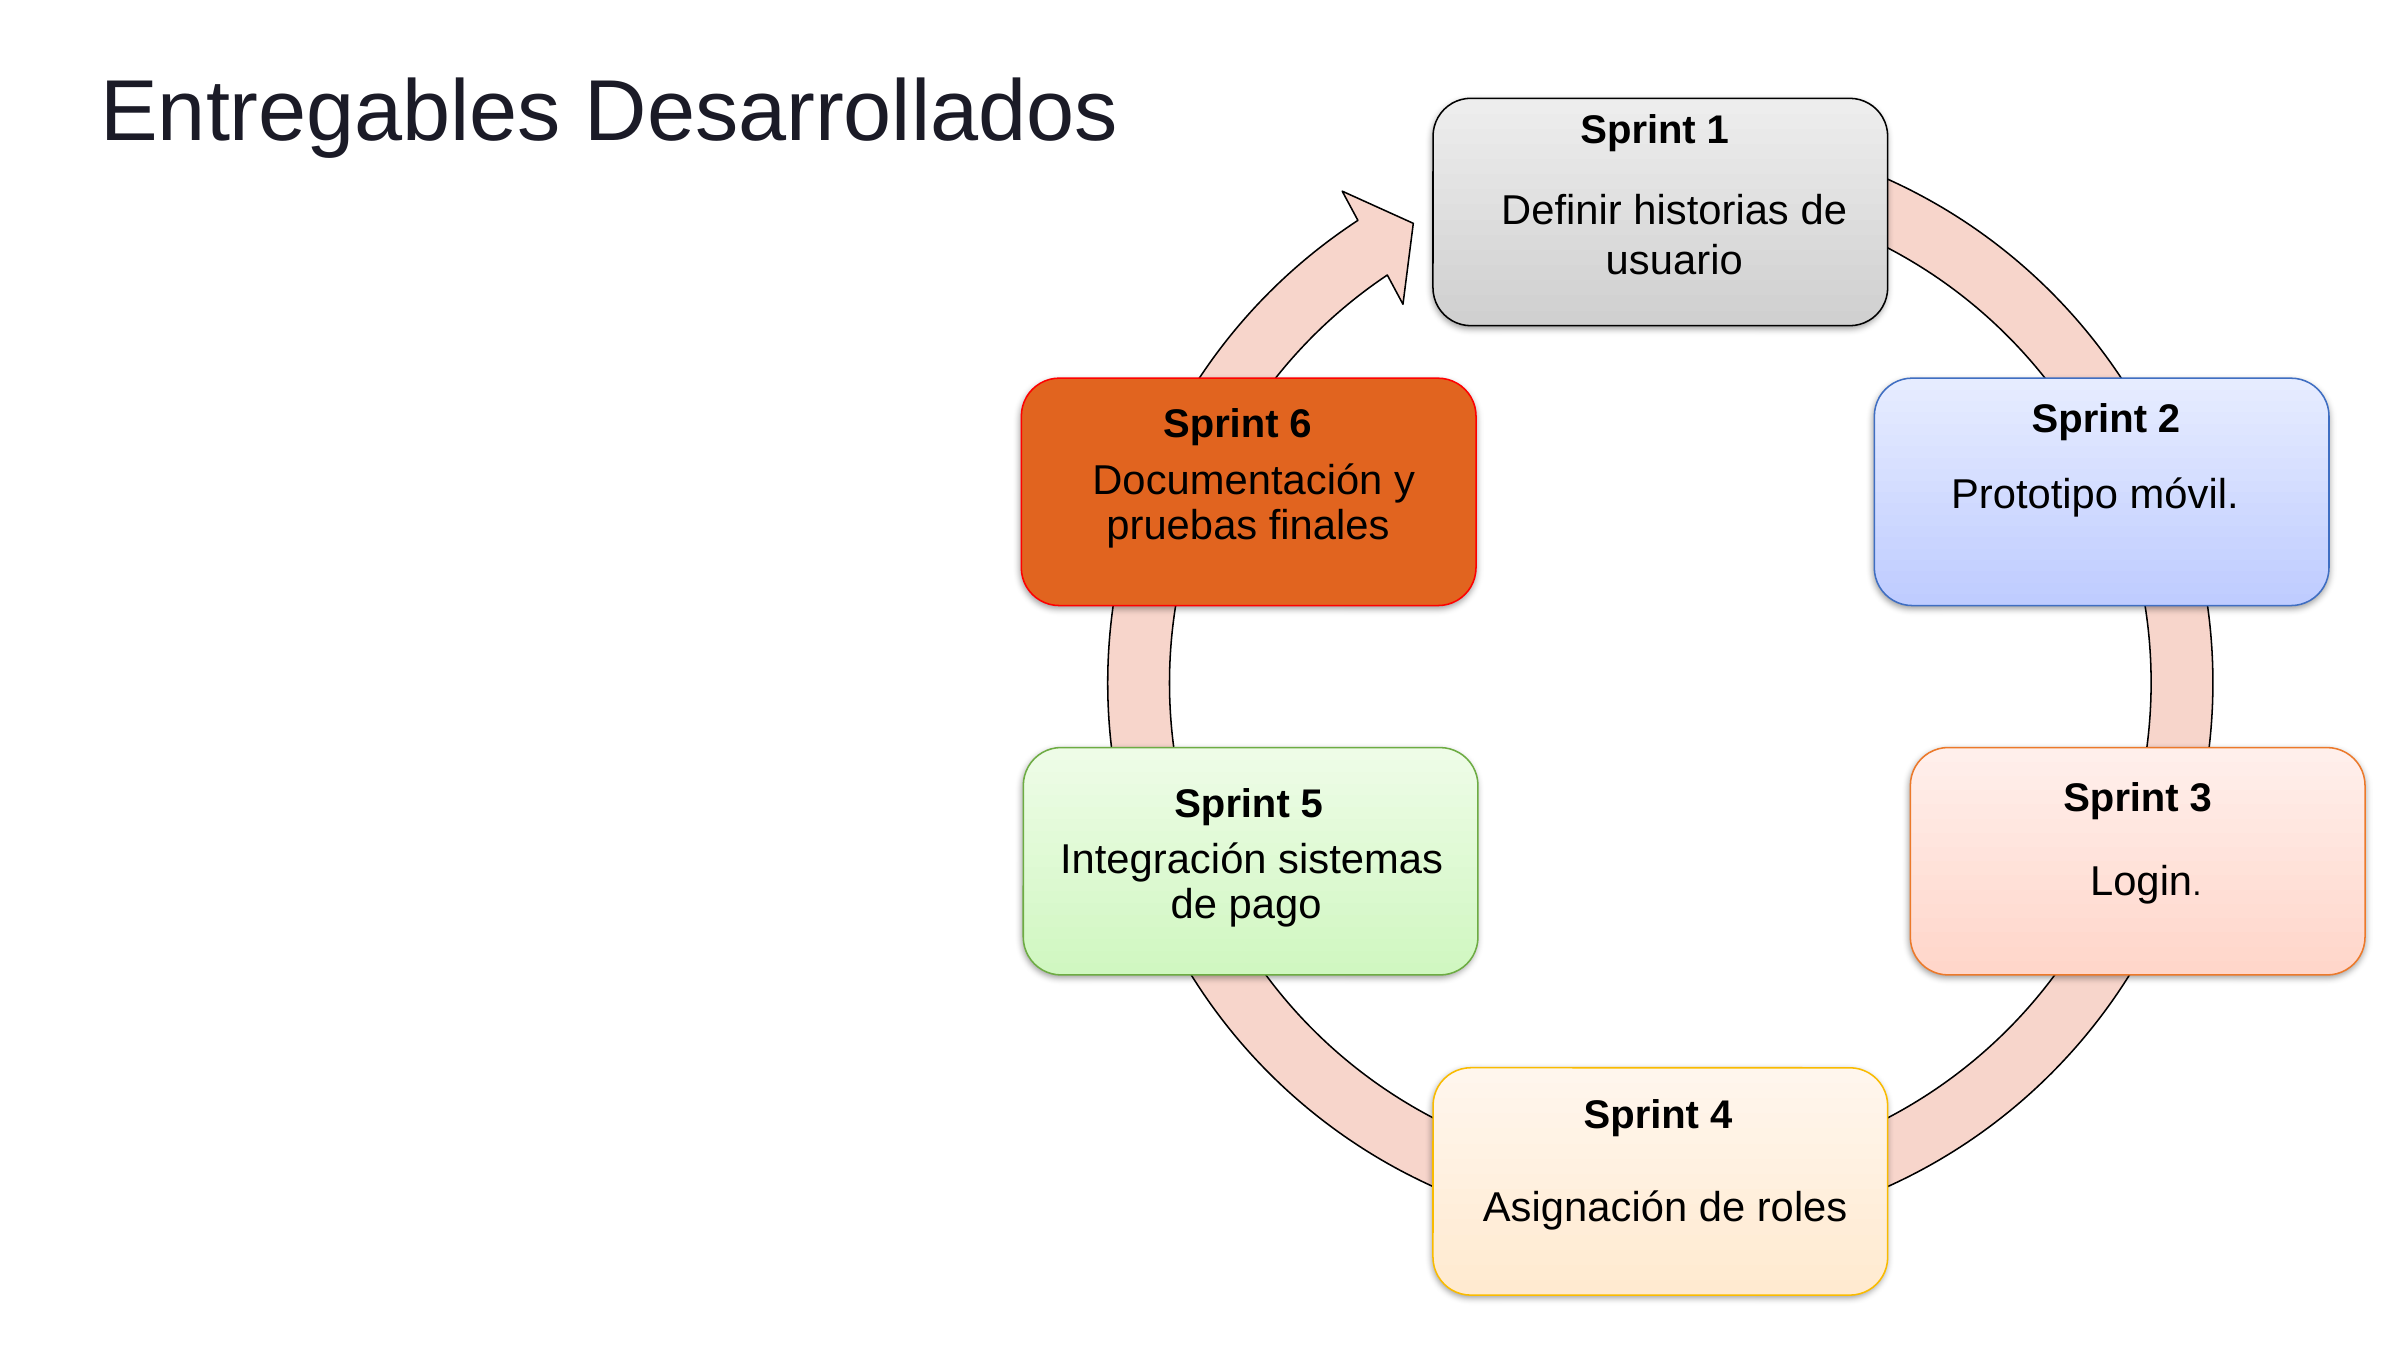

Entregables Desarrollados
Sprint 1

Sprint 2
Sprint 6

Sprint 3
Sprint 5

Sprint 4

Definir historias de usuario
Documentación y pruebas finales
Prototipo móvil.
Integración sistemas de pago
Login.
Asignación de roles